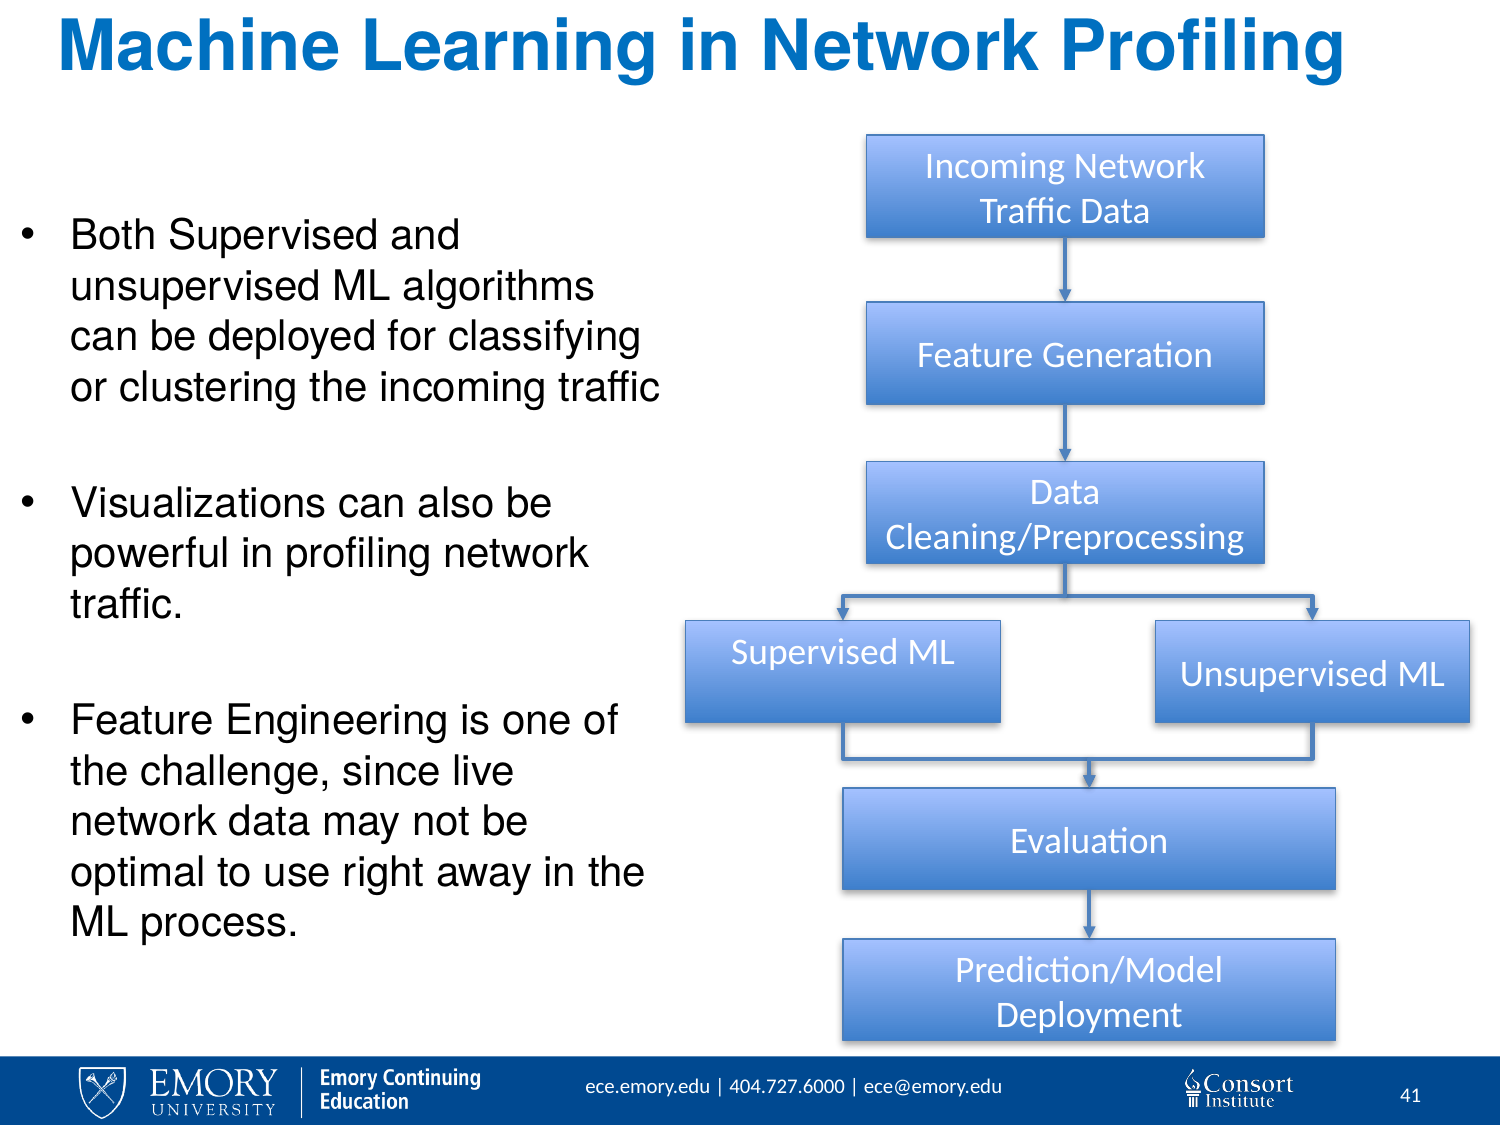

# Machine Learning in Network Profiling
Incoming Network Traffic Data
Both Supervised and unsupervised ML algorithms can be deployed for classifying or clustering the incoming traffic

Visualizations can also be powerful in profiling network traffic.

Feature Engineering is one of the challenge, since live network data may not be optimal to use right away in the ML process.
Feature Generation
Data Cleaning/Preprocessing
Supervised ML
Unsupervised ML
Evaluation
Prediction/Model Deployment
41